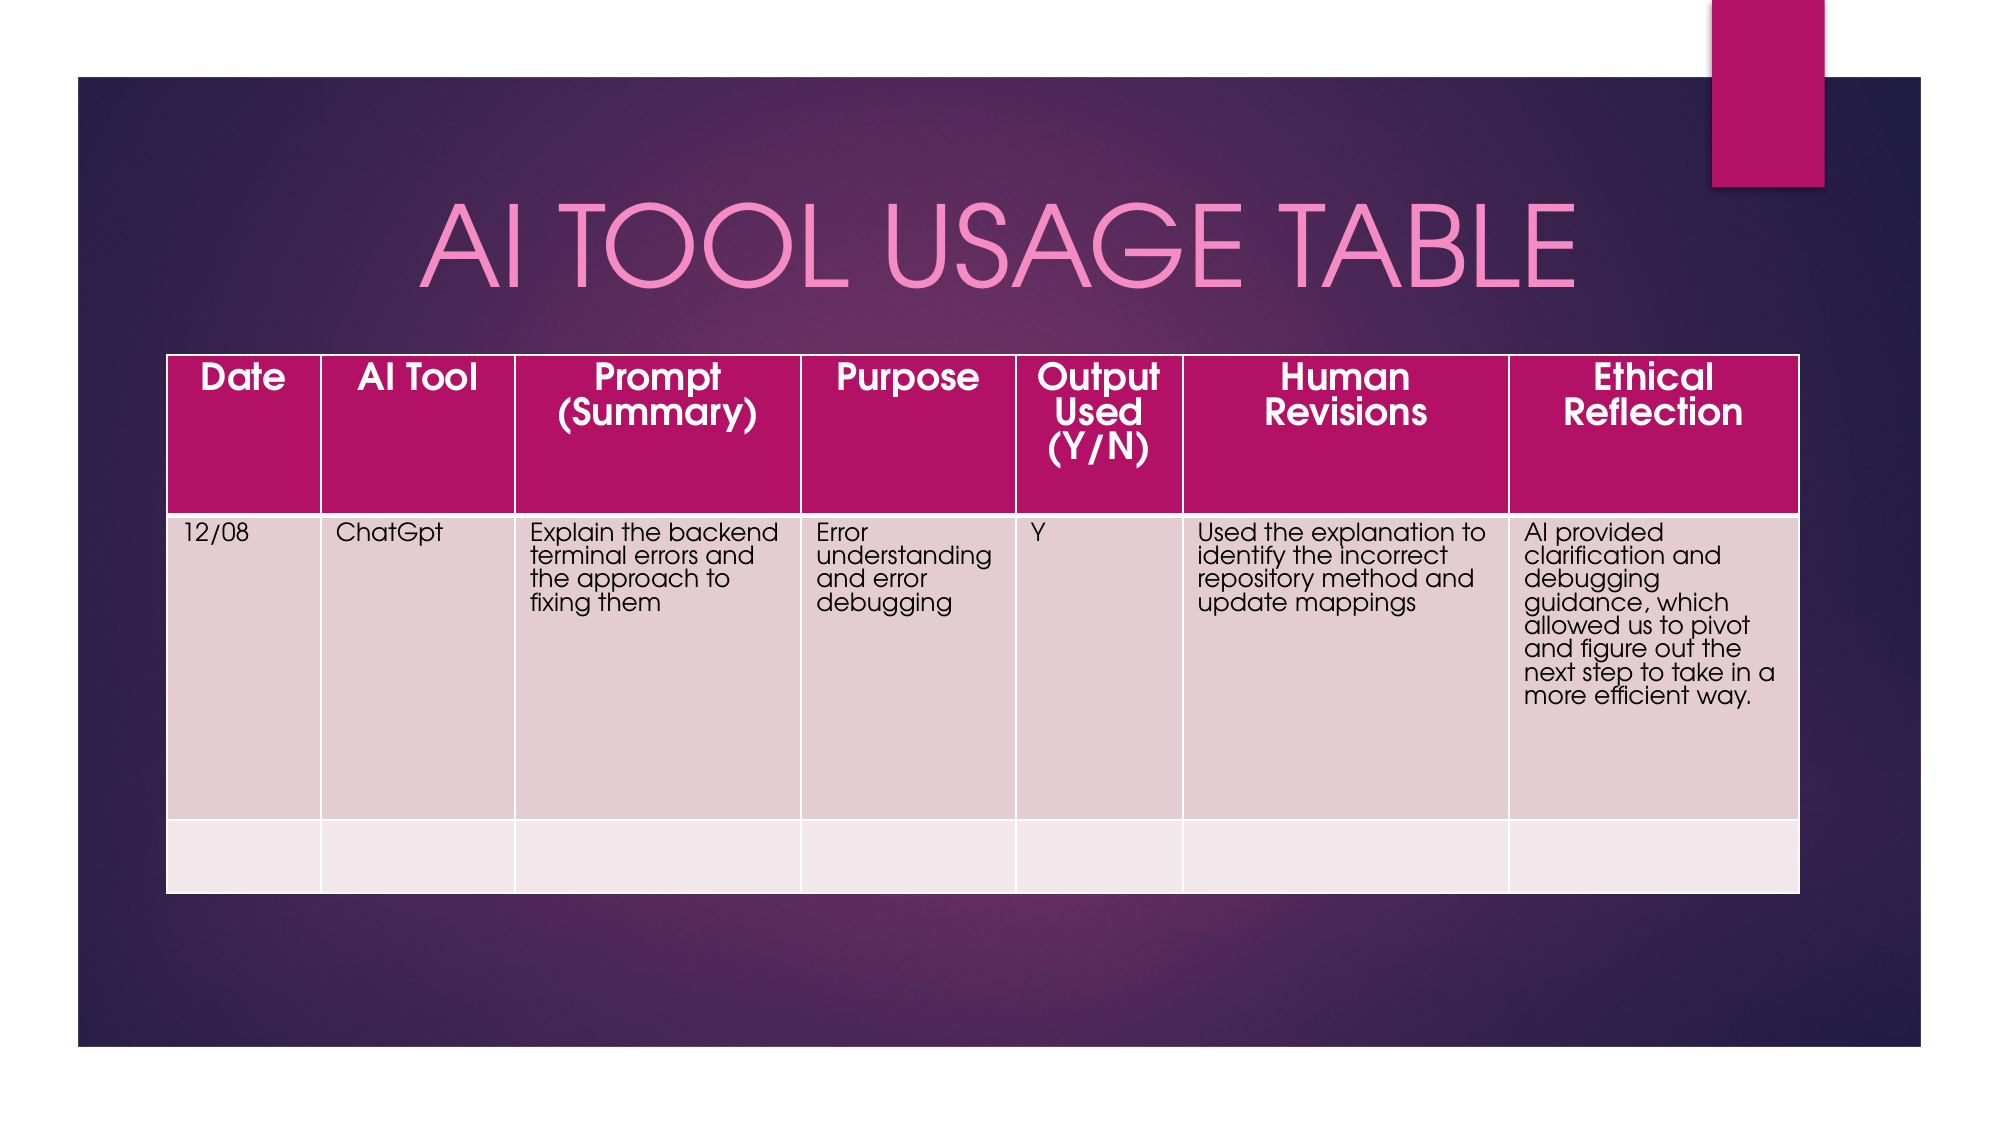

AI Tool usage table
| Date | AI Tool | Prompt (Summary) | Purpose | Output Used (Y/N) | Human Revisions | Ethical Reflection |
| --- | --- | --- | --- | --- | --- | --- |
| 12/08 | ChatGpt | Explain the backend terminal errors and the approach to fixing them | Error understanding and error debugging | Y | Used the explanation to identify the incorrect repository method and update mappings | AI provided clarification and debugging guidance, which allowed us to pivot and figure out the next step to take in a more efficient way. |
|  |  |  |  |  |  |  |